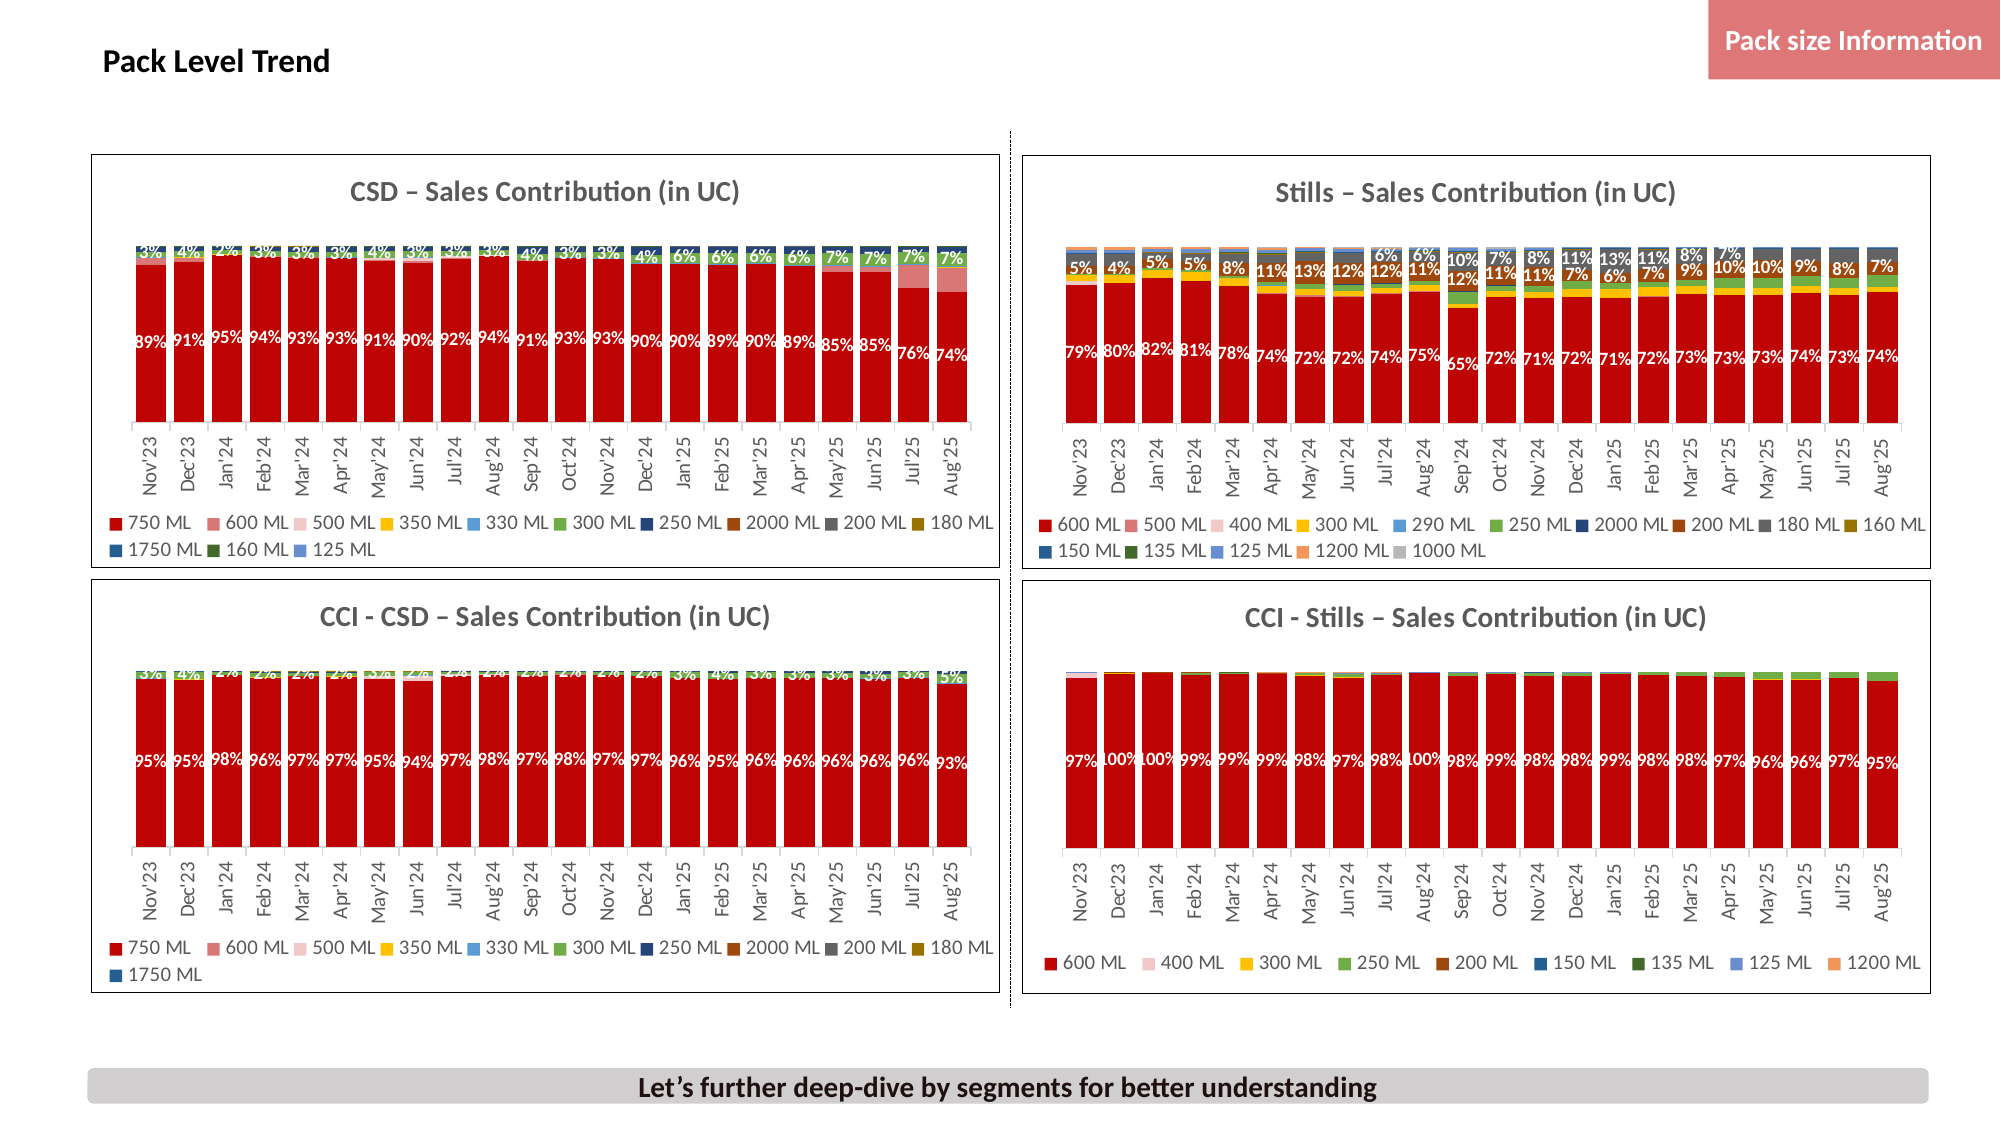

Pack size Information
# Pack Level Trend

### Chart: CSD – Sales Contribution (in UC)

| Category | 750 ML | 600 ML | 500 ML | 350 ML | 330 ML | 300 ML | 250 ML | 2000 ML | 200 ML | 180 ML | 1750 ML | 160 ML | 125 ML |
|---|---|---|---|---|---|---|---|---|---|---|---|---|---|
|  Nov'23 | 0.8885683461103263 | 0.04255169471571396 | 0.0 | 0.005335038470957447 | 0.0004510021936450174 | 0.02966365636166353 | 0.03015503335859674 | 0.0 | 0.0 | 0.0 | 0.001860194233047631 | 0.0014150345560494603 | 0.0 |
|  Dec'23 | 0.905002778124165 | 0.026405392864275515 | 0.0 | 0.0021466175945313998 | 0.0 | 0.038917232388674686 | 0.025974810034504102 | 0.0 | 0.0002588614989749158 | 0.0 | 0.0007550127053435043 | 0.0005392947895310745 | 0.0 |
|  Jan'24 | 0.946693341422577 | 0.006189288124675306 | 0.0 | 0.00020496978867165071 | 0.0 | 0.023058737428015882 | 0.023291460387132038 | 0.0 | 8.267688954822885e-05 | 0.0 | 0.0 | 0.0004795259593797273 | 0.0 |
|  Feb'24 | 0.9375522401683197 | 0.003957321699128905 | 0.0 | 0.0001399694929509622 | 0.0 | 0.02761850772571926 | 0.027963383513551127 | 0.0019995641850137453 | 0.0 | 0.0006517054497955802 | 0.0 | 0.0001173077655208064 | 0.0 |
|  Mar'24 | 0.9323081625104894 | 0.004817797980482077 | 0.0 | 2.0836754108556252e-05 | 0.0 | 0.02629711663156118 | 0.03348316684525309 | 0.0021432089940229293 | 0.00019050746613537146 | 0.0007392028179475131 | 0.0 | 0.0 | 0.0 |
|  Apr'24 | 0.9311707763298885 | 0.002350807507078506 | 0.0012520298187941278 | 0.00024572547845492224 | 0.0004633680450864248 | 0.028326114308558716 | 0.030990194767342407 | 0.0028082911823419684 | 0.0013111127123798243 | 0.0007033966375190894 | 0.0 | 0.00037818321255538517 | 0.0 |
|  May'24 | 0.9113795961856049 | 0.0055786839785038 | 0.013769048580916775 | 0.0 | 0.0 | 0.041152188988610935 | 0.025684473633979812 | 0.0 | 0.0006005101414538413 | 0.0004931240654560893 | 0.0 | 0.0013423744254739062 | 0.0 |
|  Jun'24 | 0.9031376192373116 | 0.007051180272513303 | 0.02593082830269206 | 0.0 | 0.00020140929616785627 | 0.03495365506353066 | 0.027152131335342552 | 0.0 | 0.000455173457418295 | 0.0005463289016445045 | 0.0 | 0.0005716741333791918 | 0.0 |
|  Jul'24 | 0.9226357186501276 | 0.009512124611079125 | 0.011617824891722937 | 0.0 | 0.0001252546746138879 | 0.027553718817047056 | 0.027968893862898483 | 0.0 | 0.0 | 8.317306456574377e-05 | 0.0 | 0.000503291427945381 | 0.0 |
|  Aug'24 | 0.9415916223930343 | 0.004102060578756872 | 0.00279395190498677 | 0.0 | 0.0 | 0.025671965596079812 | 0.02533363306040611 | 0.0 | 0.0 | 0.0 | 0.0 | 0.0005067664667360687 | 0.0 |
|  Sep'24 | 0.912784177873797 | 0.004426977068558529 | 0.0 | 0.0 | 0.0 | 0.03545543718528434 | 0.0465658731647021 | 0.0 | 0.000166222833526502 | 0.0 | 0.0 | 0.000601311874131439 | 0.0 |
| Oct'24 | 0.9326551618968135 | 0.002014391367871571 | 0.0 | 0.0 | 0.0005988336148986069 | 0.030330096820102563 | 0.032044975115469984 | 0.0 | 0.00023671327167134945 | 0.0 | 0.0014336822680771882 | 0.0006861456450949743 | 0.0 |
| Nov'24 | 0.9279984984178384 | 0.0014038411744514718 | 0.0 | 0.0 | 0.0013242099163251623 | 0.03403683782987146 | 0.03440996929954499 | 0.0 | 0.0 | 0.0 | 0.0 | 0.0008266433619683693 | 0.0 |
| Dec'24 | 0.8994858227557012 | 0.0016567495238937742 | 0.0 | 0.0 | 0.0009581630681625082 | 0.04455602903014085 | 0.052470964077897794 | 0.0 | 0.0 | 0.0 | 0.0 | 0.0008722715442039017 | 0.0 |
| Jan'25 | 0.8997739143653636 | 0.0009630612218420244 | 0.0 | 0.0 | 0.0008816023024501965 | 0.05500526716015978 | 0.04286899687041161 | 0.0 | 0.0005071580797728206 | 0.0 | 0.0 | 0.0 | 0.0 |
| Feb'25 | 0.894077539711752 | 0.0003513926613332005 | 0.0 | 0.0 | 0.002374598318340031 | 0.06099530782295369 | 0.04147547010270793 | 0.0 | 0.0007256913829132216 | 0.0 | 0.0 | 0.0 | 0.0 |
| Mar'25 | 0.8985402649823226 | 0.0006517473567523006 | 0.0 | 0.0 | 0.0035124729459091834 | 0.05639474944173801 | 0.040156687040985725 | 0.0 | 0.0007440782322922099 | 0.0 | 0.0 | 0.0 | 0.0 |
| Apr'25 | 0.8895920245363393 | 0.0010133436223220228 | 0.0 | 0.0 | 0.002443784306686088 | 0.06249947810114973 | 0.043474784354343286 | 0.0 | 0.0008096814237180868 | 0.0 | 0.0 | 0.00016690365544127435 | 0.0 |
| May'25 | 0.8533914257015969 | 0.03275159925335357 | 0.0 | 0.0 | 0.0016158049250870451 | 0.06896595921343004 | 0.041810286801875075 | 0.0 | 0.0009075562350505022 | 0.0 | 0.0 | 0.0005573678696067731 | 0.0 |
| Jun'25 | 0.8483851468590125 | 0.03792055832667301 | 0.0 | 0.0 | 0.0003400133604687881 | 0.06558669637381315 | 0.04606886166205914 | 0.0 | 0.001049669893998686 | 0.0 | 0.0 | 0.0006490535239747333 | 0.0 |
| Jul'25 | 0.7620126404228892 | 0.13454990435972378 | 0.0 | 0.0 | 0.00041585684192821615 | 0.06694788091070125 | 0.034316827321965164 | 0.0 | 0.0012654229659684354 | 0.0 | 0.0 | 0.0004914671768242554 | 0.0 |
| Aug'25 | 0.736628610144076 | 0.14473123190140033 | 0.0 | 0.0003265832462328649 | 0.0010615183259132894 | 0.0738206459044342 | 0.04154655859968518 | 0.0 | 0.0009576501205324609 | 0.0 | 0.0 | 0.0009272017577257878 | 0.0 |

### Chart: Stills – Sales Contribution (in UC)

| Category | 600 ML | 500 ML | 400 ML | 300 ML | 290 ML | 250 ML | 2000 ML | 200 ML | 180 ML | 160 ML | 150 ML | 135 ML | 125 ML | 1200 ML | 1000 ML |
|---|---|---|---|---|---|---|---|---|---|---|---|---|---|---|---|
|  Nov'23 | 0.7875773058979798 | 0.0 | 0.018819524567669138 | 0.037639049135338276 | 0.0 | 0.004124968304951951 | 0.0 | 0.046494581684725395 | 0.06927435682402348 | 0.00409367212051645 | 0.00048118102587790416 | 0.0 | 0.015325370216606567 | 0.01616999022231094 | 0.0 |
|  Dec'23 | 0.7989344601317249 | 0.0 | 0.0 | 0.04034084515028623 | 0.0 | 0.009698964617630857 | 0.0 | 0.04411409693900003 | 0.07338781042288808 | 0.0015821115632763086 | 0.00018595964267187877 | 0.0 | 0.015643975882120506 | 0.01611177565040109 | 0.0 |
|  Jan'24 | 0.8237391855940983 | 0.0 | 0.0 | 0.045832141420043084 | 0.0 | 0.012047014760147128 | 0.0 | 0.05149336221811358 | 0.03652189100068904 | 0.002303606581813342 | 0.0 | 0.0 | 0.017032370748433993 | 0.01103042767666148 | 0.0 |
|  Feb'24 | 0.8070926785656545 | 0.0 | 0.0 | 0.04937245681912067 | 0.0 | 0.013775384514712597 | 0.0 | 0.051778334893285885 | 0.044784580545631884 | 0.002700902627801083 | 0.0 | 0.0 | 0.01819179880434755 | 0.012303863229445827 | 0.0 |
|  Mar'24 | 0.777705911092119 | 0.0 | 0.0 | 0.04701357811981988 | 0.00020751807693680004 | 0.00889899786489814 | 0.0 | 0.07841176967891998 | 0.05576275688355998 | 0.001784032900029933 | 0.0 | 0.0002415081067798966 | 0.01974414045960761 | 0.010229786817328744 | 0.0 |
|  Apr'24 | 0.7382463662587164 | 0.0011995434841347893 | 0.0 | 0.0420494515893068 | 0.0015179677544687516 | 0.019329357236380587 | 0.0 | 0.10964997690200402 | 0.048425468909824 | 0.003411221734074196 | 0.0 | 0.0006281245880560353 | 0.0187668897346925 | 0.012413655502397269 | 0.004361976305944688 |
|  May'24 | 0.7196936636199097 | 0.007338488472608031 | 0.0 | 0.03343052465098234 | 0.0 | 0.03165621838753749 | 0.0 | 0.12947382006509564 | 0.047724263296104914 | 0.0071545796382551504 | 0.0004611526223747594 | 0.0 | 0.01848308833492253 | 0.004584200912209518 | 0.0 |
|  Jun'24 | 0.7210256442887913 | 0.0019286558368593635 | 0.0 | 0.029180005991764013 | 0.0 | 0.032140381009013445 | 0.008328331655876098 | 0.11942369366833325 | 0.05217082067135641 | 0.006503544214933217 | 0.0012490512897666585 | 0.0 | 0.019115191674391258 | 0.005291034599469075 | 0.0036436450994457932 |
|  Jul'24 | 0.7370806712711119 | 0.0013126971652224664 | 0.0 | 0.030136763340528415 | 0.0 | 0.023216831048841056 | 0.002210858383532575 | 0.12294983228355989 | 0.05674506743997963 | 0.004739985897472474 | 0.0006218039203685367 | 0.0 | 0.016241355634719144 | 0.0030399302773572905 | 0.00170420333730636 |
|  Aug'24 | 0.7496562173255639 | 0.002895373169896477 | 0.0 | 0.031052877247139715 | 0.0 | 0.025247679351872363 | 0.0 | 0.10948980154428212 | 0.057085209557078916 | 0.007196941663359273 | 0.0009482347131410963 | 0.0 | 0.0158968470131851 | 0.0 | 0.0005308184144810209 |
|  Sep'24 | 0.6533808255931756 | 0.0 | 0.0 | 0.02436002665765131 | 0.0 | 0.0705105518524937 | 0.0008953834746667147 | 0.11820542291561377 | 0.09914951680260438 | 0.009272706164114746 | 0.0019726417176251063 | 0.0 | 0.016126744396840732 | 0.0 | 0.006126180425213968 |
| Oct'24 | 0.7185841866699685 | 0.0 | 0.0 | 0.0302970162857351 | 0.0 | 0.03459083214052957 | 0.0026737680848940085 | 0.10663537735651331 | 0.07495725458401264 | 0.00669440833237671 | 0.0012318431533975965 | 0.0 | 0.01683328872380962 | 0.0 | 0.007502024668763012 |
| Nov'24 | 0.7120092566233512 | 0.0 | 0.0 | 0.03310031676065804 | 0.0 | 0.03274724376134411 | 0.0 | 0.11040898789271879 | 0.08425883021559523 | 0.010574242496814818 | 0.0016380702833772751 | 0.0 | 0.014725097850088775 | 0.0 | 0.0005379541160516503 |
| Dec'24 | 0.7177596274861857 | 0.0 | 0.0 | 0.04634761360717543 | 0.0 | 0.041651667406495445 | 0.0 | 0.0666727636492466 | 0.11206219806118033 | 0.008751945208965306 | 0.001824617687143065 | 0.0 | 0.004774609977502818 | 0.0 | 0.00015495691610556815 |
| Jan'25 | 0.7113223845325362 | 0.0 | 0.0 | 0.05305437610516827 | 0.0 | 0.033480700257262824 | 0.0 | 0.057007969516283785 | 0.13310083564880146 | 0.005252102613144749 | 0.0016677210563510654 | 0.0 | 0.0051139102704515094 | 0.0 | 0.0 |
| Feb'25 | 0.7172107976515122 | 0.003879441940119319 | 0.0 | 0.04999630800328773 | 0.0 | 0.03218702097068909 | 0.0 | 0.07294927388441877 | 0.10550216345798308 | 0.012120421097404578 | 0.001951844226122533 | 0.0 | 0.004202728768462597 | 0.0 | 0.0 |
| Mar'25 | 0.733669277703186 | 0.0 | 0.0 | 0.047547461025105285 | 0.0 | 0.03408887171713306 | 0.0 | 0.09064051829758675 | 0.07991592616305676 | 0.00924170205969846 | 0.001808016349797343 | 0.0 | 0.0030882266844364558 | 0.0 | 0.0 |
| Apr'25 | 0.7258698346654463 | 0.0 | 0.0 | 0.044569067825955815 | 0.0 | 0.05458041499823859 | 0.0 | 0.0985662709144953 | 0.06727545420445734 | 0.004932576422455507 | 0.0015346895996673463 | 0.0 | 0.002671691369283908 | 0.0 | 0.0 |
| May'25 | 0.727918771239763 | 0.0 | 0.0 | 0.041426892080001186 | 0.0 | 0.053424166967167674 | 0.0 | 0.10280308429834305 | 0.06987176104604835 | 0.0006617324118078565 | 0.0014988817422846266 | 0.0 | 0.0023947102145842492 | 0.0 | 0.0 |
| Jun'25 | 0.7375338455110503 | 0.0 | 0.0 | 0.041751291155951956 | 0.0 | 0.0569232557411559 | 0.0 | 0.08556857429904804 | 0.07205561716513194 | 0.0 | 0.0016769310886443484 | 0.0 | 0.002345707177567987 | 0.0 | 0.0 |
| Jul'25 | 0.7296943689735174 | 0.0 | 0.0 | 0.03635800857962763 | 0.0 | 0.05922817495550687 | 0.0 | 0.0845896081385071 | 0.08545002430697268 | 0.0 | 0.002198022749375479 | 0.0 | 0.0021770891993814273 | 0.0 | 0.0 |
| Aug'25 | 0.7440375408760433 | 0.0 | 0.0 | 0.029622455518064767 | 0.0 | 0.07026485617547076 | 0.0 | 0.0737751604611219 | 0.07876479680459171 | 0.0 | 0.0014399804765725928 | 0.0 | 0.0020952096881347248 | 0.0 | 0.0 |

### Chart: CCI - CSD – Sales Contribution (in UC)

| Category | 750 ML | 600 ML | 500 ML | 350 ML | 330 ML | 300 ML | 250 ML | 2000 ML | 200 ML | 180 ML | 1750 ML |
|---|---|---|---|---|---|---|---|---|---|---|---|
|  Nov'23 | 0.9542906824628762 | 0.0022167016596964127 | 0.0 | 0.003910391171633472 | 0.0005207488168374123 | 0.03175676457794208 | 0.005156841611937535 | 0.0 | 0.0 | 0.0 | 0.0021478696990768695 |
|  Dec'23 | 0.9520192756326712 | 0.0016704672033431727 | 0.0 | 0.0013853178229579937 | 0.0 | 0.03869214154999584 | 0.005387725657528782 | 0.0 | 0.0 | 0.0 | 0.0008450721335030995 |
|  Jan'24 | 0.9762078140063781 | 0.0 | 0.0 | 0.00021990619182783928 | 0.0 | 0.01873484316258871 | 0.004837436639205324 | 0.0 | 0.0 | 0.0 | 0.0 |
|  Feb'24 | 0.9631235442748334 | 0.0 | 0.0 | 0.00014971051600166856 | 0.0 | 0.023587635120151197 | 0.010303328257426199 | 0.0021387216571666936 | 0.0 | 0.0006970601744208512 | 0.0 |
|  Mar'24 | 0.9673196134086032 | 8.386594079215562e-05 | 0.0 | 2.258591584258099e-05 | 0.0 | 0.018938054013345414 | 0.010511502026459698 | 0.0023231227723797595 | 0.0 | 0.0008012559225769958 | 0.0 |
|  Apr'24 | 0.9673321472316243 | 0.0003093993041283796 | 0.0014151896484761155 | 0.000277747501102789 | 0.0 | 0.02017502848611112 | 0.006320133737670515 | 0.0031742571554604455 | 0.00020103628651249486 | 0.0007950606489138279 | 0.0 |
|  May'24 | 0.9540648895479584 | 0.0 | 0.01601445412389611 | 0.0 | 0.0 | 0.027556079312278766 | 0.0014517117497861078 | 0.0 | 0.0003393243509456024 | 0.000573540915134884 | 0.0 |
|  Jun'24 | 0.9437209034076184 | 0.0 | 0.030270066606480538 | 0.0 | 0.00023511292192438129 | 0.02059503866456821 | 0.004541127377775678 | 0.0 | 0.0 | 0.0006377510216327198 | 0.0 |
|  Jul'24 | 0.9671883396248762 | 0.0 | 0.013811093359492212 | 0.0 | 0.0001489008502820254 | 0.016001362537223767 | 0.0027514287552113394 | 0.0 | 0.0 | 9.887487291454654e-05 | 0.0 |
|  Aug'24 | 0.9798356285452963 | 0.0 | 0.0032584836723948507 | 0.0 | 0.0 | 0.015327439846305956 | 0.001578447936002948 | 0.0 | 0.0 | 0.0 | 0.0 |
|  Sep'24 | 0.9749606473606256 | 0.0009678356981880753 | 0.0 | 0.0 | 0.0 | 0.022590611143419644 | 0.0014809057977666024 | 0.0 | 0.0 | 0.0 | 0.0 |
| Oct'24 | 0.9786497315901793 | 0.0002532479300237701 | 0.0 | 0.0 | 0.0 | 0.017984080055957544 | 0.001476089121163231 | 0.0 | 0.0 | 0.0 | 0.0016368513026760582 |
| Nov'24 | 0.9746838616938778 | 0.0 | 0.0 | 0.0 | 0.0 | 0.022420869435139414 | 0.0028952688709829102 | 0.0 | 0.0 | 0.0 | 0.0 |
| Dec'24 | 0.968410810849096 | 0.0 | 0.0 | 0.0 | 0.0 | 0.02368232266983607 | 0.007906866481067984 | 0.0 | 0.0 | 0.0 | 0.0 |
| Jan'25 | 0.9583017574472885 | 0.0 | 0.0 | 0.0 | 0.0 | 0.03188104292184885 | 0.009817199630862498 | 0.0 | 0.0 | 0.0 | 0.0 |
| Feb'25 | 0.9513746590829235 | 0.0 | 0.0 | 0.0 | 0.0 | 0.03517397061489937 | 0.01345137030217709 | 0.0 | 0.0 | 0.0 | 0.0 |
| Mar'25 | 0.9613165230092766 | 0.0 | 0.0 | 0.0 | 0.0 | 0.028846824902388313 | 0.009836652088335002 | 0.0 | 0.0 | 0.0 | 0.0 |
| Apr'25 | 0.957283318025783 | 0.0 | 0.0 | 0.0 | 0.0 | 0.031027914380596544 | 0.01168876759362039 | 0.0 | 0.0 | 0.0 | 0.0 |
| May'25 | 0.9572122224047486 | 0.0 | 0.0 | 0.0 | 0.0 | 0.028752563765000128 | 0.014035213830251253 | 0.0 | 0.0 | 0.0 | 0.0 |
| Jun'25 | 0.9555512545219507 | 0.0 | 0.0 | 0.0 | 0.00024319361531523976 | 0.025870670890666032 | 0.018334880972067973 | 0.0 | 0.0 | 0.0 | 0.0 |
| Jul'25 | 0.9612530460482476 | 0.0 | 0.0 | 0.0 | 0.0007702806197478103 | 0.0287238548493191 | 0.009252818482685525 | 0.0 | 0.0 | 0.0 | 0.0 |
| Aug'25 | 0.929196518275607 | 0.0 | 0.0 | 0.0007097446341403153 | 0.0006339673874877403 | 0.04893395216112314 | 0.02052581754164191 | 0.0 | 0.0 | 0.0 | 0.0 |

### Chart: CCI - Stills – Sales Contribution (in UC)

| Category | 600 ML | 400 ML | 300 ML | 250 ML | 200 ML | 150 ML | 135 ML | 125 ML | 1200 ML |
|---|---|---|---|---|---|---|---|---|---|
|  Nov'23 | 0.9675547367165862 | 0.027061102567642478 | 0.0 | 0.003496929124676207 | 0.0 | 0.0 | 0.0 | 0.0018872315910950957 | 0.0 |
|  Dec'23 | 0.9955290010489716 | 0.0 | 0.0010611349258961462 | 0.0026081176366772926 | 0.0008017463884548661 | 0.0 | 0.0 | 0.0 | 0.0 |
|  Jan'24 | 0.9965843987990567 | 0.0 | 0.0 | 0.002800204542854016 | 0.0006153966580892378 | 0.0 | 0.0 | 0.0 | 0.0 |
|  Feb'24 | 0.9852808549806534 | 0.0 | 0.0 | 0.013349889687279756 | 0.0013692553320669213 | 0.0 | 0.0 | 0.0 | 0.0 |
|  Mar'24 | 0.9892651616539325 | 0.0 | 0.0 | 0.008518553335172359 | 0.0018729511814643694 | 0.0 | 0.00034333382943076515 | 0.0 | 0.0 |
|  Apr'24 | 0.9868510897164627 | 0.0 | 0.0 | 0.00796629763096795 | 0.0030454708958545297 | 0.0 | 0.0010123303058122309 | 0.0 | 0.0011248114509024784 |
|  May'24 | 0.9808087284362181 | 0.0 | 0.0005859518568377157 | 0.013772924108408302 | 0.0 | 0.0 | 0.0 | 0.004397461153007059 | 0.00043493444552868317 |
|  Jun'24 | 0.9696552438784521 | 0.0 | 0.0003460127463265561 | 0.017336352917724014 | 0.0 | 0.0 | 0.0 | 0.008713554515126738 | 0.00394883594237047 |
|  Jul'24 | 0.9830703327861956 | 0.0 | 0.0 | 0.007601075075585664 | 0.0 | 0.0 | 0.0 | 0.003800537537792832 | 0.005528054600425937 |
|  Aug'24 | 0.9952062663509249 | 0.0 | 0.0 | 0.003565031104784589 | 0.0 | 0.0005784767453046692 | 0.0 | 0.0006502257989858686 | 0.0 |
|  Sep'24 | 0.9752428186099474 | 0.0 | 0.0 | 0.021715218317699708 | 0.0 | 0.0018508329536604815 | 0.0 | 0.001191130118692389 | 0.0 |
| Oct'24 | 0.9878326299489334 | 0.0 | 0.0 | 0.010872147719229336 | 0.0 | 0.0008234526083203286 | 0.0 | 0.0004717697235168549 | 0.0 |
| Nov'24 | 0.979626984112351 | 0.0 | 0.0 | 0.019439266654719074 | 0.0 | 0.0009337492329298737 | 0.0 | 0.0 | 0.0 |
| Dec'24 | 0.9785101913363129 | 0.0 | 0.0 | 0.020749881542046558 | 0.0 | 0.0 | 0.0 | 0.0007399271216405518 | 0.0 |
| Jan'25 | 0.9876405681125916 | 0.0 | 0.0 | 0.011822301987572708 | 0.0 | 0.0 | 0.0 | 0.000537129899835831 | 0.0 |
| Feb'25 | 0.9847759681799112 | 0.0 | 0.0 | 0.015224031820088883 | 0.0 | 0.0 | 0.0 | 0.0 | 0.0 |
| Mar'25 | 0.9770460520180667 | 0.0 | 0.0 | 0.022953947981933225 | 0.0 | 0.0 | 0.0 | 0.0 | 0.0 |
| Apr'25 | 0.9722871076692742 | 0.0 | 0.0 | 0.027712892330725887 | 0.0 | 0.0 | 0.0 | 0.0 | 0.0 |
| May'25 | 0.9573900665398544 | 0.0 | 0.004086907250717631 | 0.038523026209428046 | 0.0 | 0.0 | 0.0 | 0.0 | 0.0 |
| Jun'25 | 0.9567510056883262 | 0.0 | 0.004709020584158288 | 0.03853997372751548 | 0.0 | 0.0 | 0.0 | 0.0 | 0.0 |
| Jul'25 | 0.9657387686037274 | 0.0 | 0.0 | 0.03426123139627256 | 0.0 | 0.0 | 0.0 | 0.0 | 0.0 |
| Aug'25 | 0.9470341961600578 | 0.0 | 0.0 | 0.052965803839942226 | 0.0 | 0.0 | 0.0 | 0.0 | 0.0 |
Let’s further deep-dive by segments for better understanding